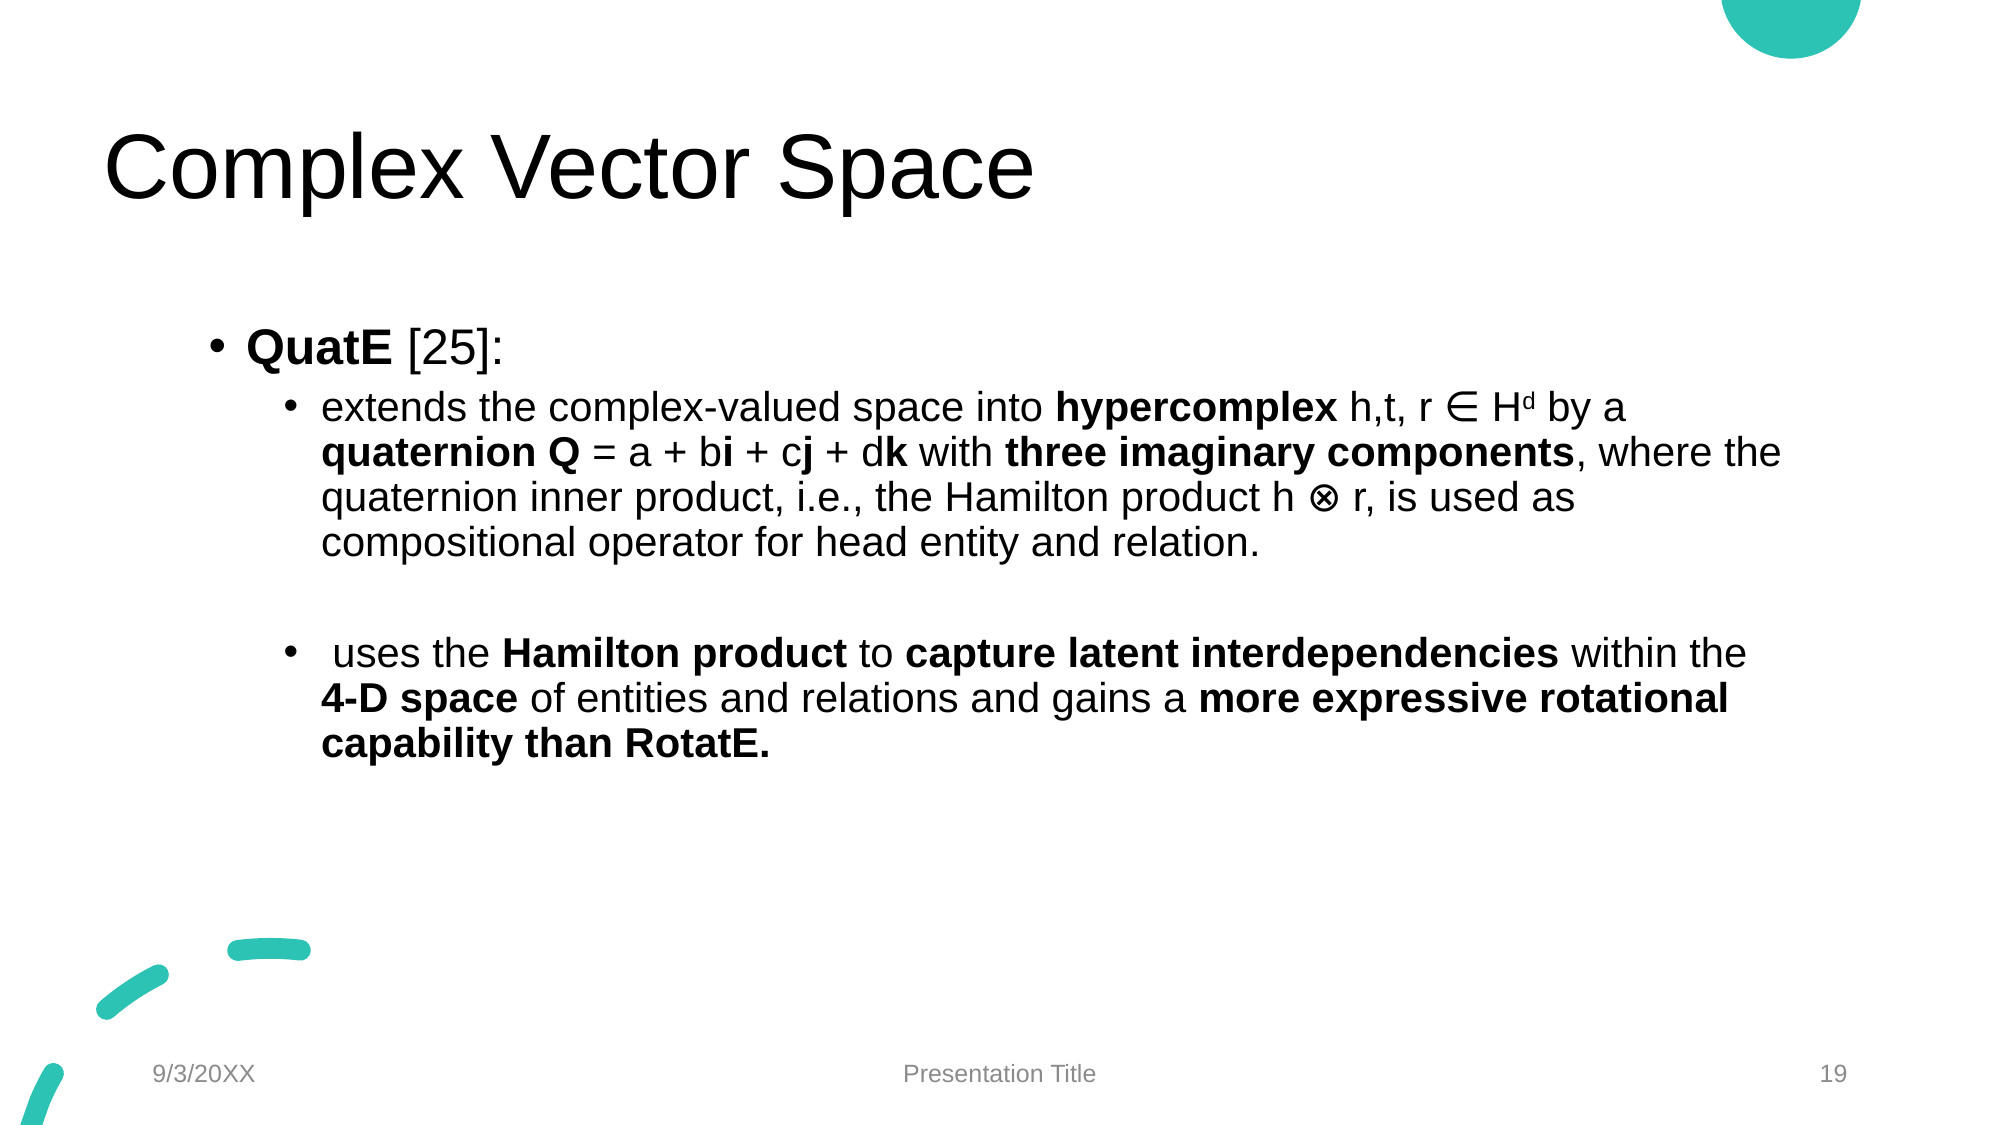

# Complex Vector Space
QuatE [25]:
extends the complex-valued space into hypercomplex h,t, r ∈ Hd by a quaternion Q = a + bi + cj + dk with three imaginary components, where the quaternion inner product, i.e., the Hamilton product h ⊗ r, is used as compositional operator for head entity and relation.

 uses the Hamilton product to capture latent interdependencies within the 4-D space of entities and relations and gains a more expressive rotational capability than RotatE.
9/3/20XX
Presentation Title
19